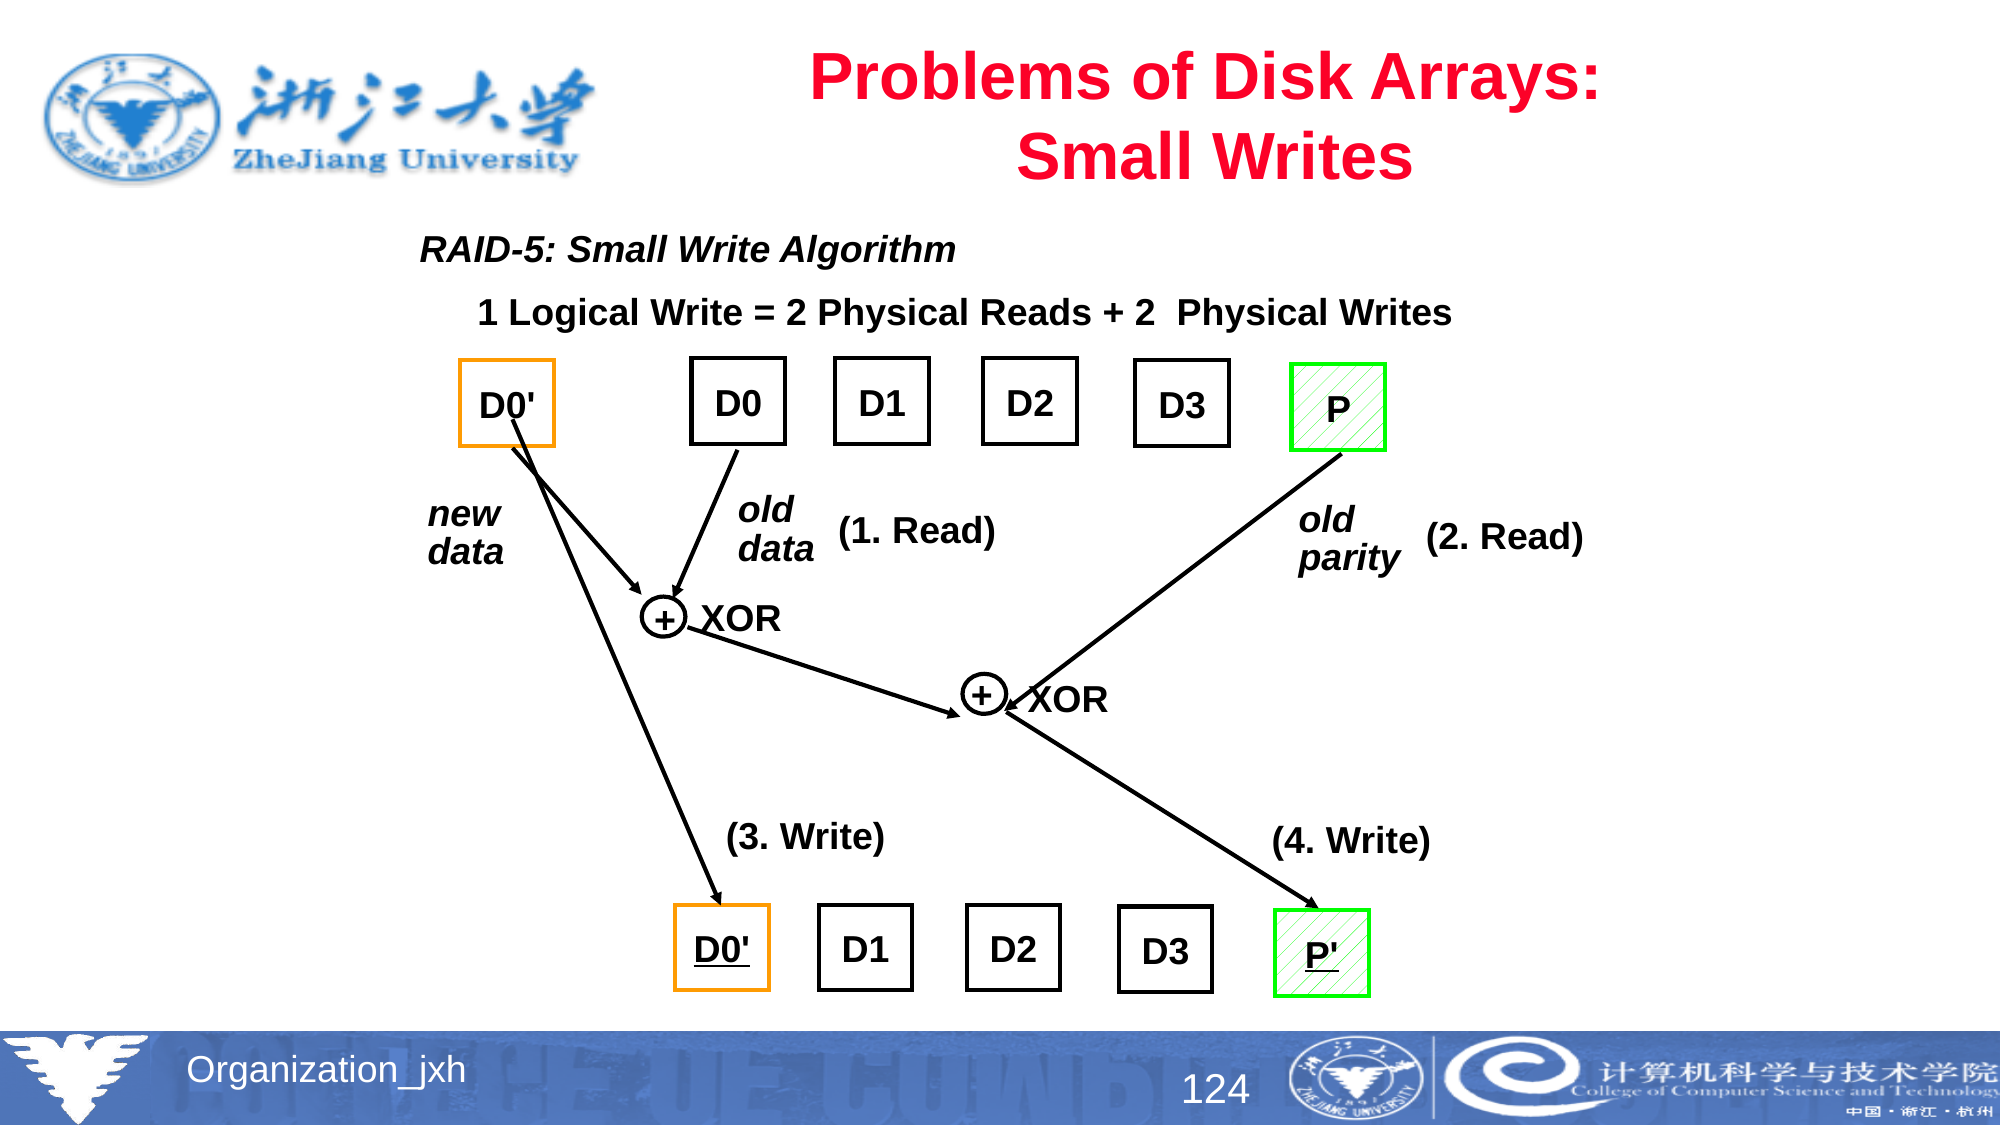

# Problems of Disk Arrays: Small Writes
RAID-5: Small Write Algorithm
1 Logical Write = 2 Physical Reads + 2  Physical Writes
D0
D1
D2
D0'
D3
P

old
data
new
data
old
parity
(1. Read)
(2. Read)
XOR
+

+

XOR

(3. Write)
(4. Write)
D0'
D1
D2
D3
P'